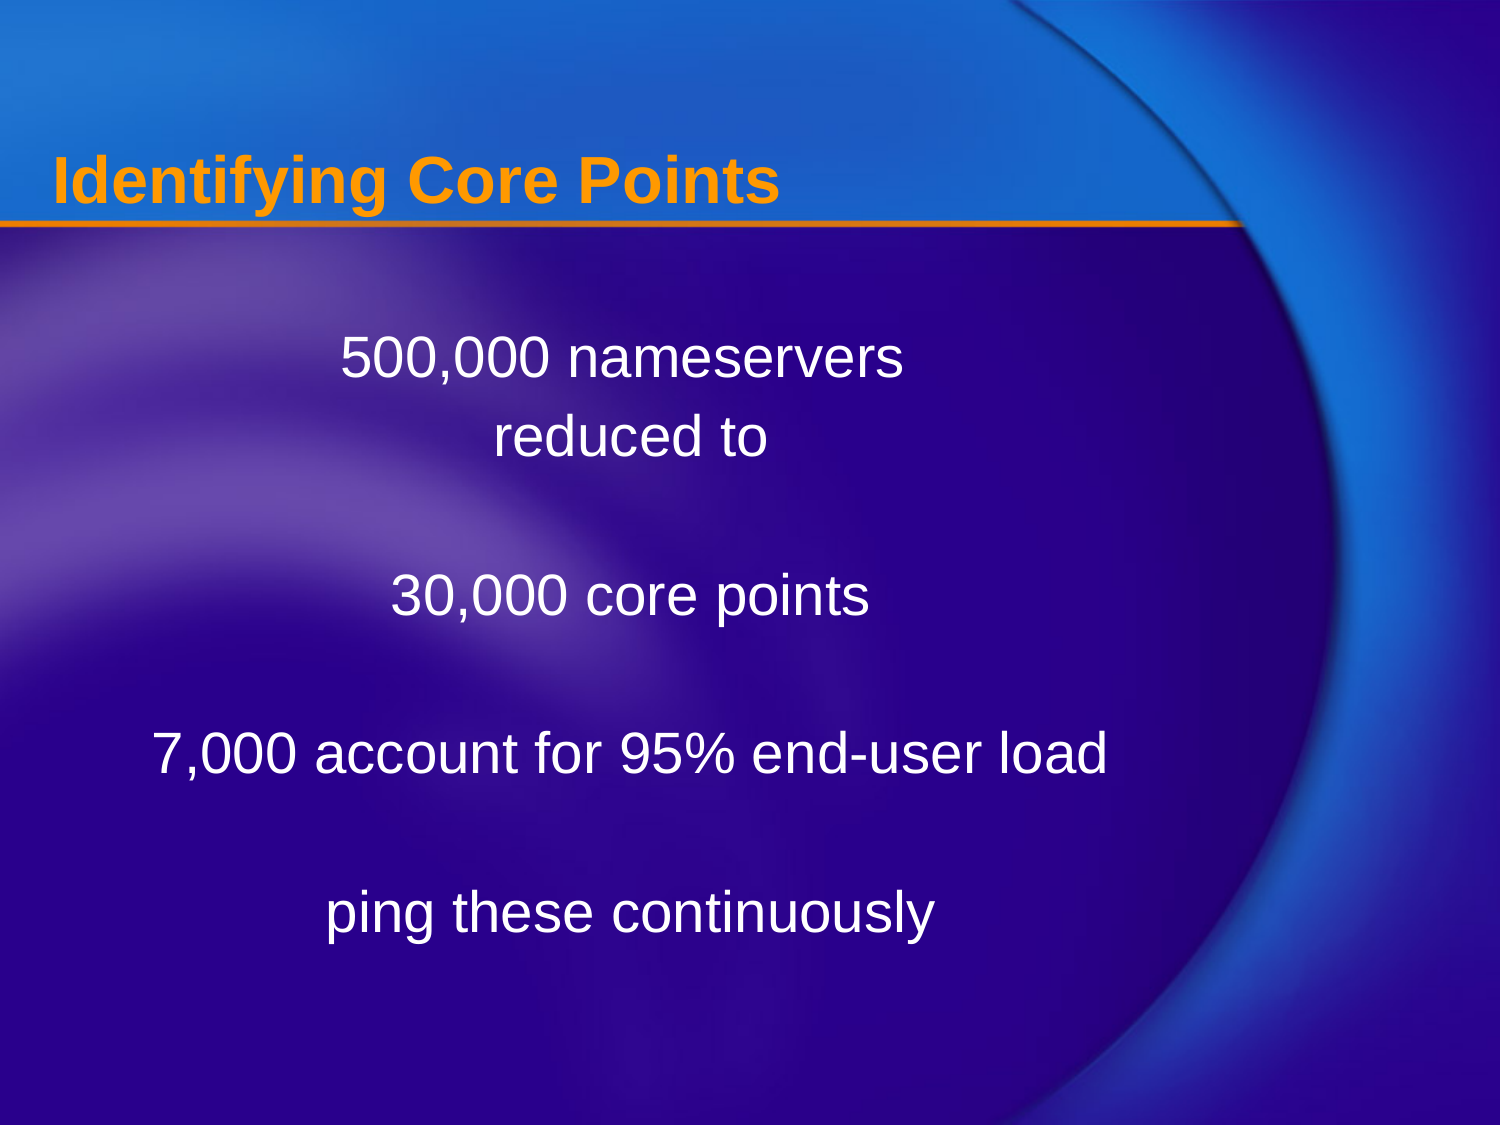

# Identifying Core Points
500,000 nameservers
reduced to

  30,000 core points

7,000 account for 95% end-user load

ping these continuously